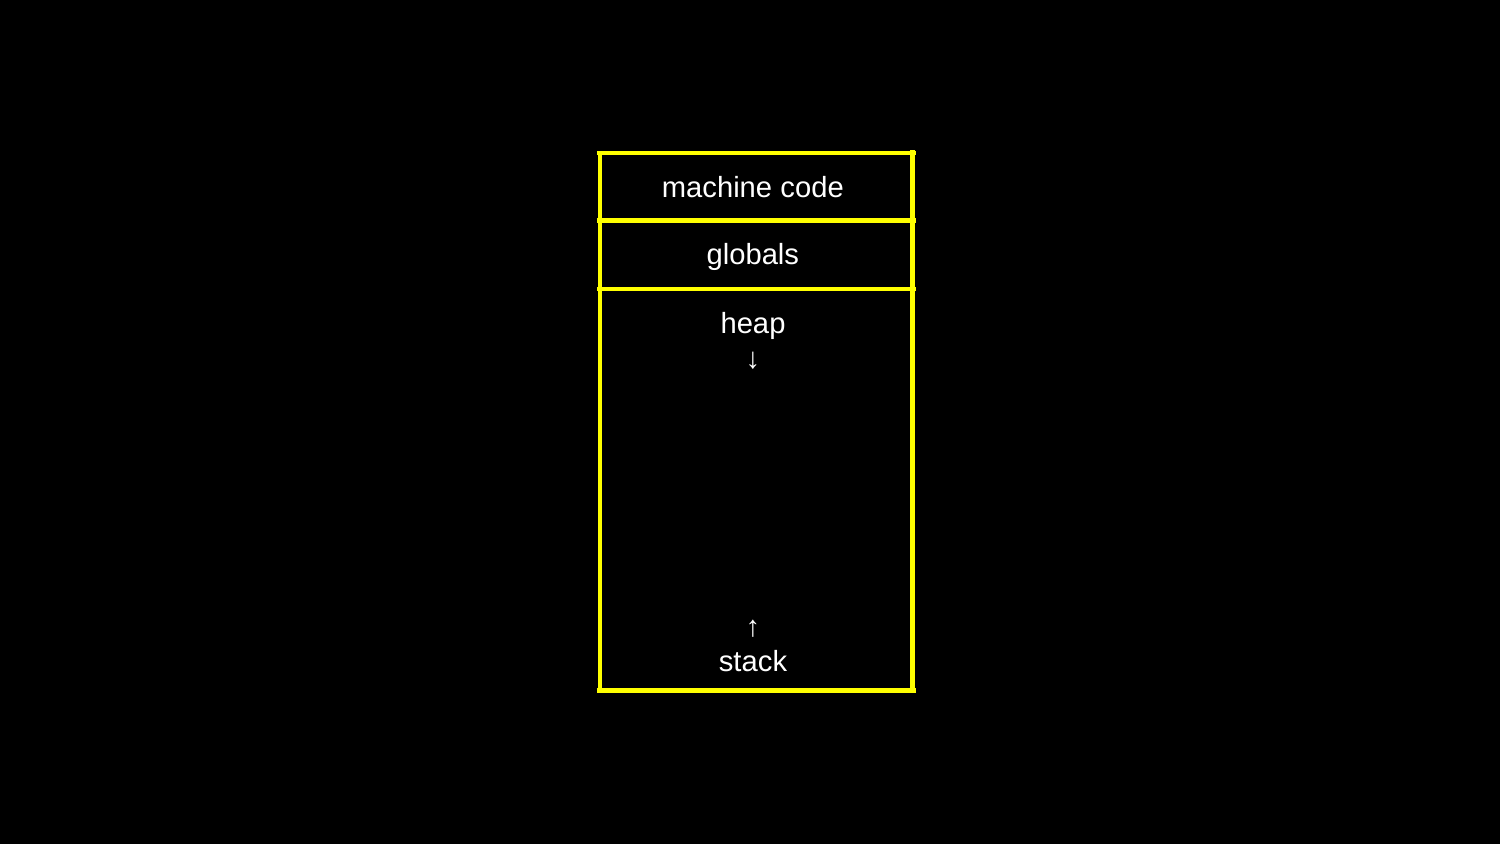

machine code
globals
heap
↓
↑
stack